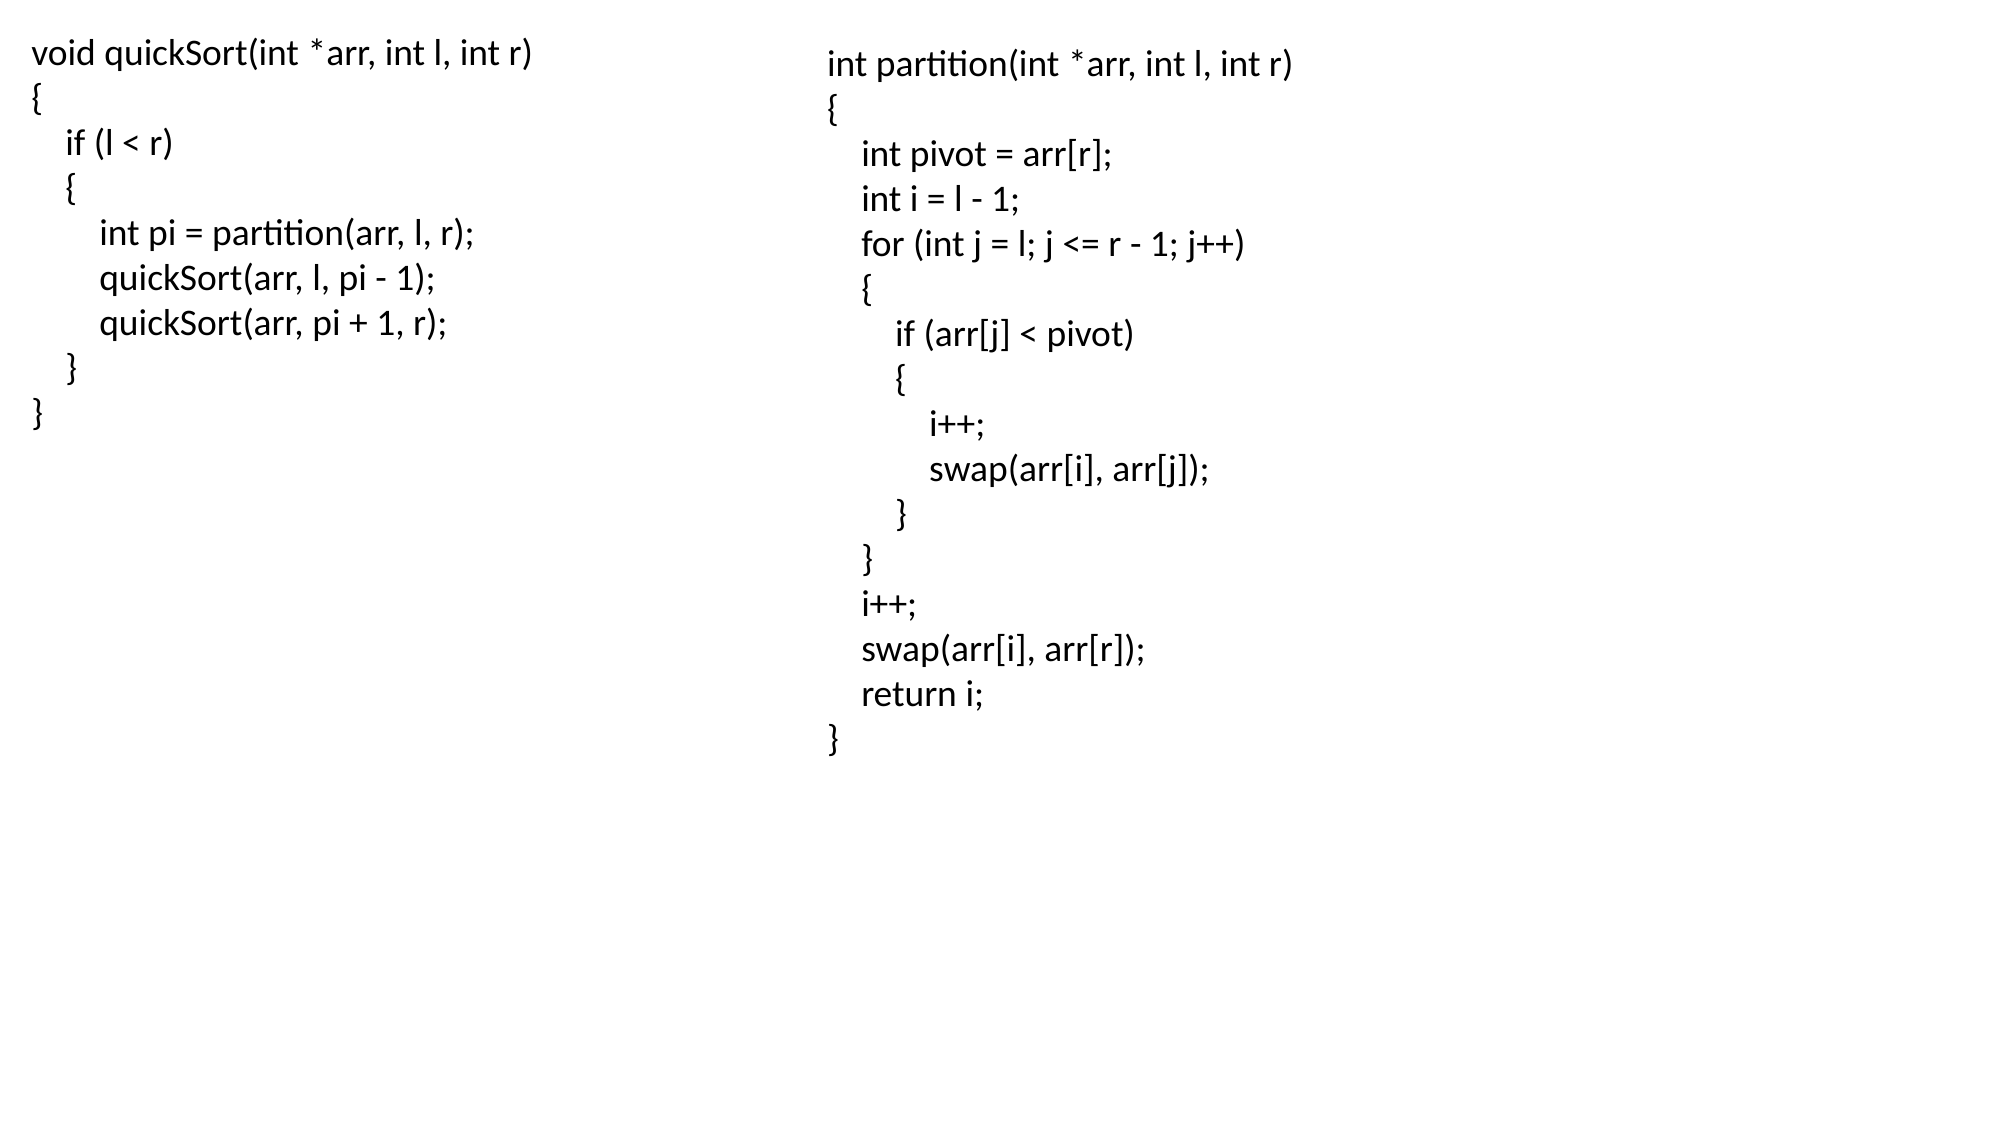

void quickSort(int *arr, int l, int r)
{
    if (l < r)
    {
        int pi = partition(arr, l, r);
        quickSort(arr, l, pi - 1);
        quickSort(arr, pi + 1, r);
    }
}
int partition(int *arr, int l, int r)
{
    int pivot = arr[r];
    int i = l - 1;
    for (int j = l; j <= r - 1; j++)
    {
        if (arr[j] < pivot)
        {
            i++;
            swap(arr[i], arr[j]);
        }
    }
    i++;
    swap(arr[i], arr[r]);
    return i;
}